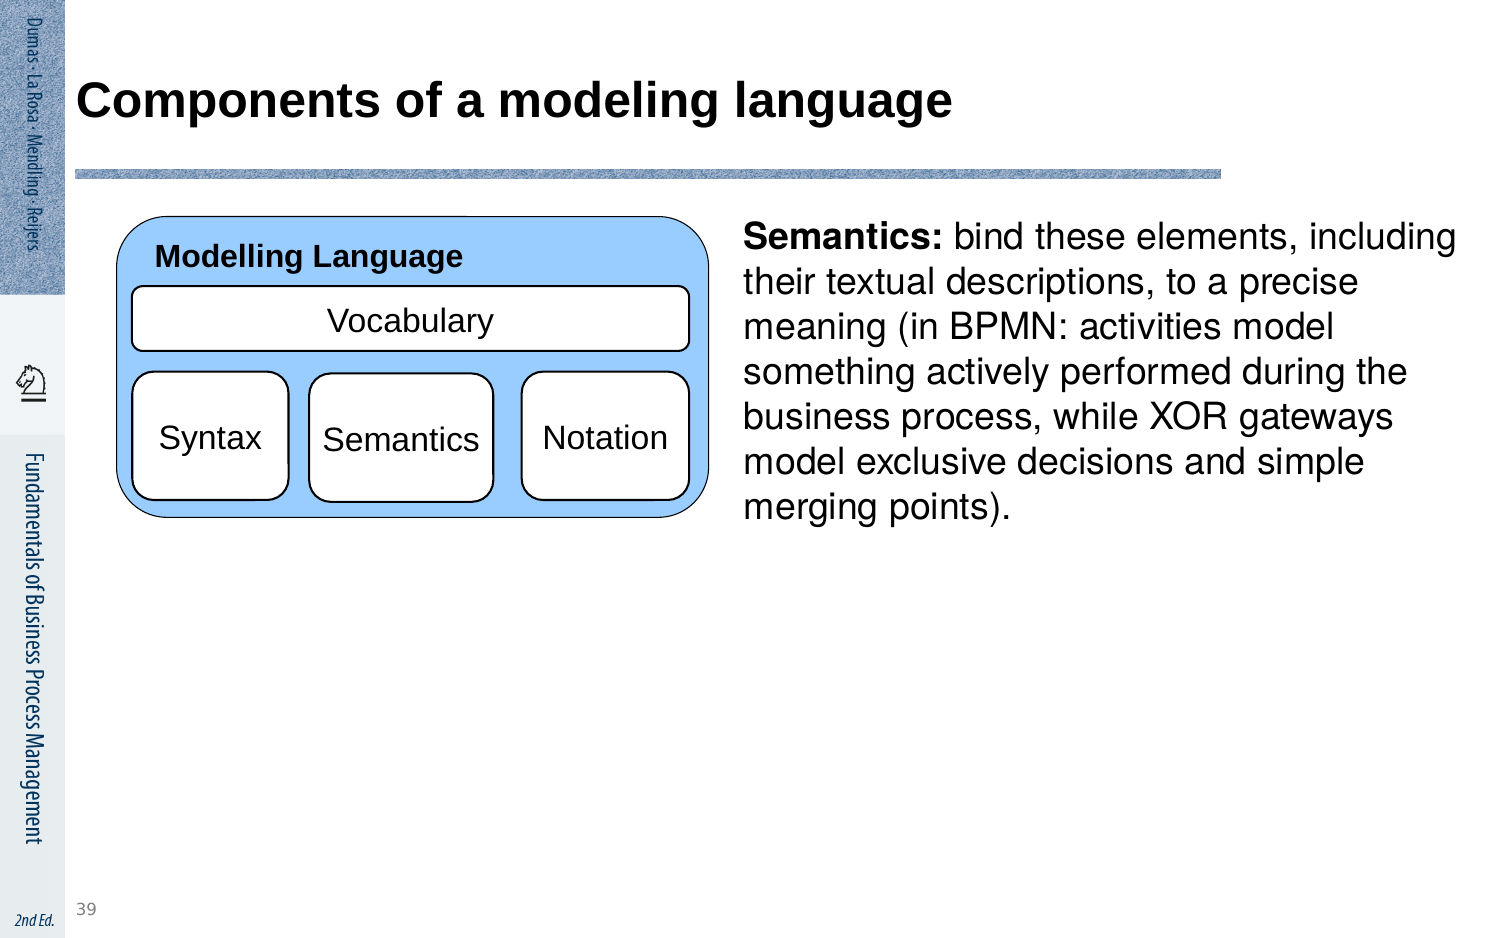

39
# Components of a modeling language
Semantics: bind these elements, including their textual descriptions, to a precise meaning (in BPMN: activities model something actively performed during the business process, while XOR gateways model exclusive decisions and simple merging points).

Modelling Language
Vocabulary
Syntax
Notation
Semantics